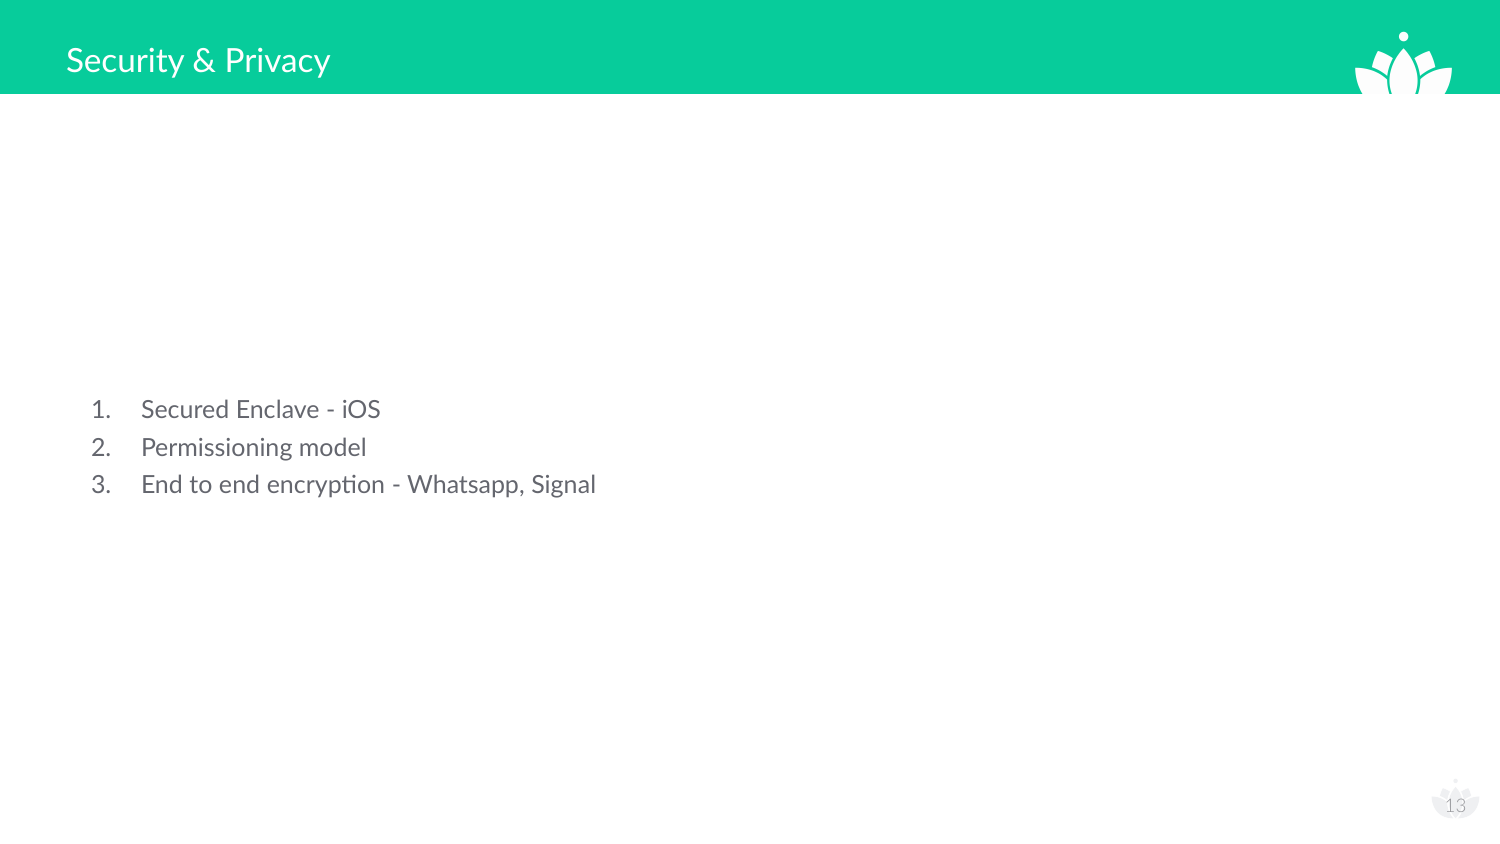

# Security & Privacy
Secured Enclave - iOS
Permissioning model
End to end encryption - Whatsapp, Signal

13